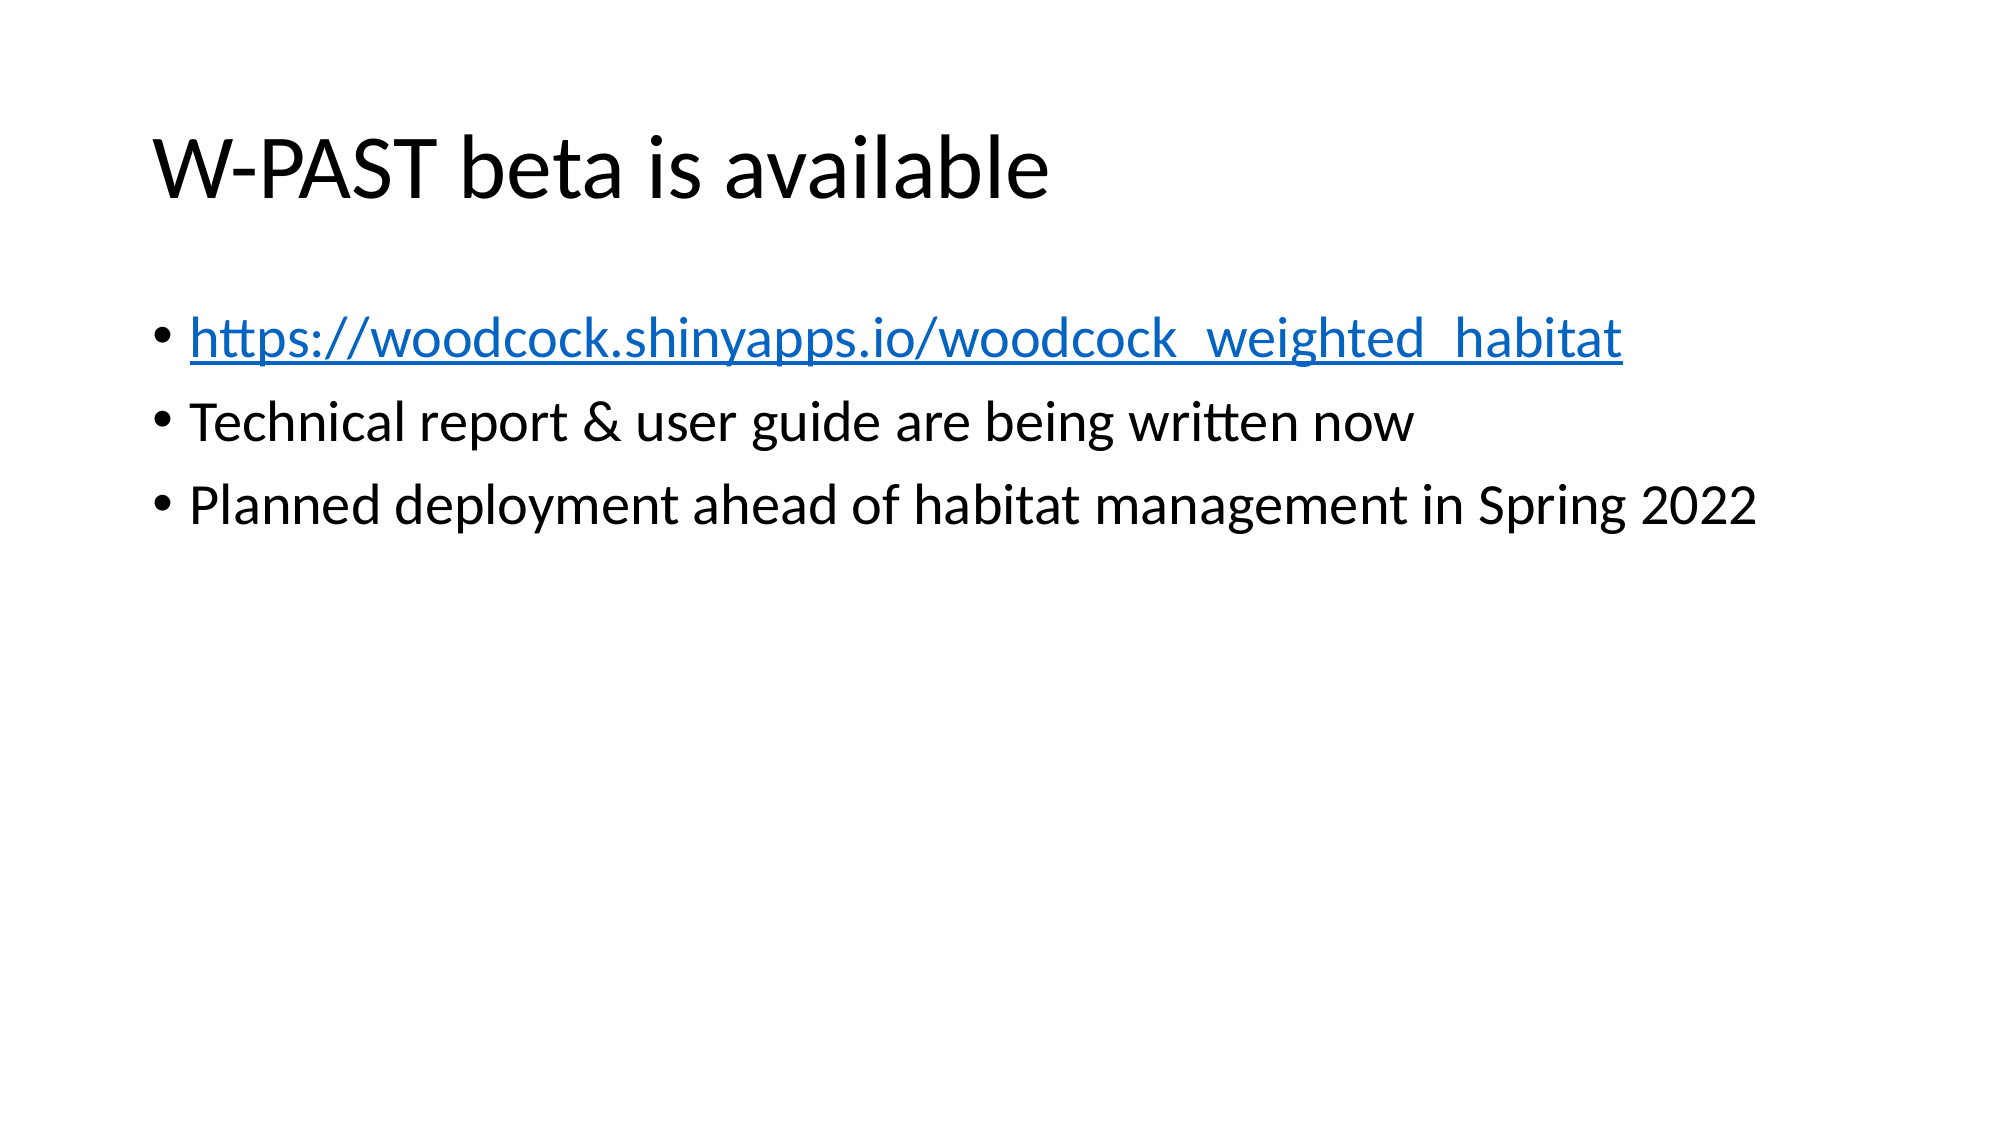

# W-PAST beta is available
https://woodcock.shinyapps.io/woodcock_weighted_habitat
Technical report & user guide are being written now
Planned deployment ahead of habitat management in Spring 2022